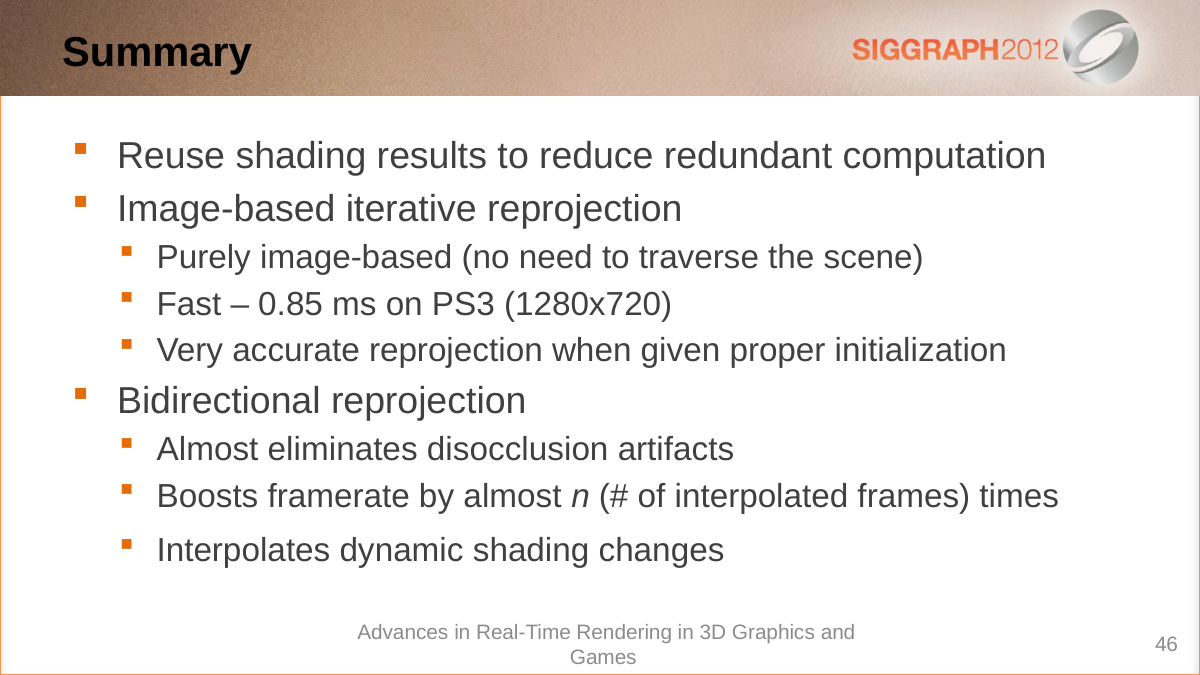

# Summary
Reuse shading results to reduce redundant computation
Image-based iterative reprojection
Purely image-based (no need to traverse the scene)
Fast – 0.85 ms on PS3 (1280x720)
Very accurate reprojection when given proper initialization
Bidirectional reprojection
Almost eliminates disocclusion artifacts
Boosts framerate by almost n (# of interpolated frames) times
Interpolates dynamic shading changes
Advances in Real-Time Rendering in 3D Graphics and Games
46